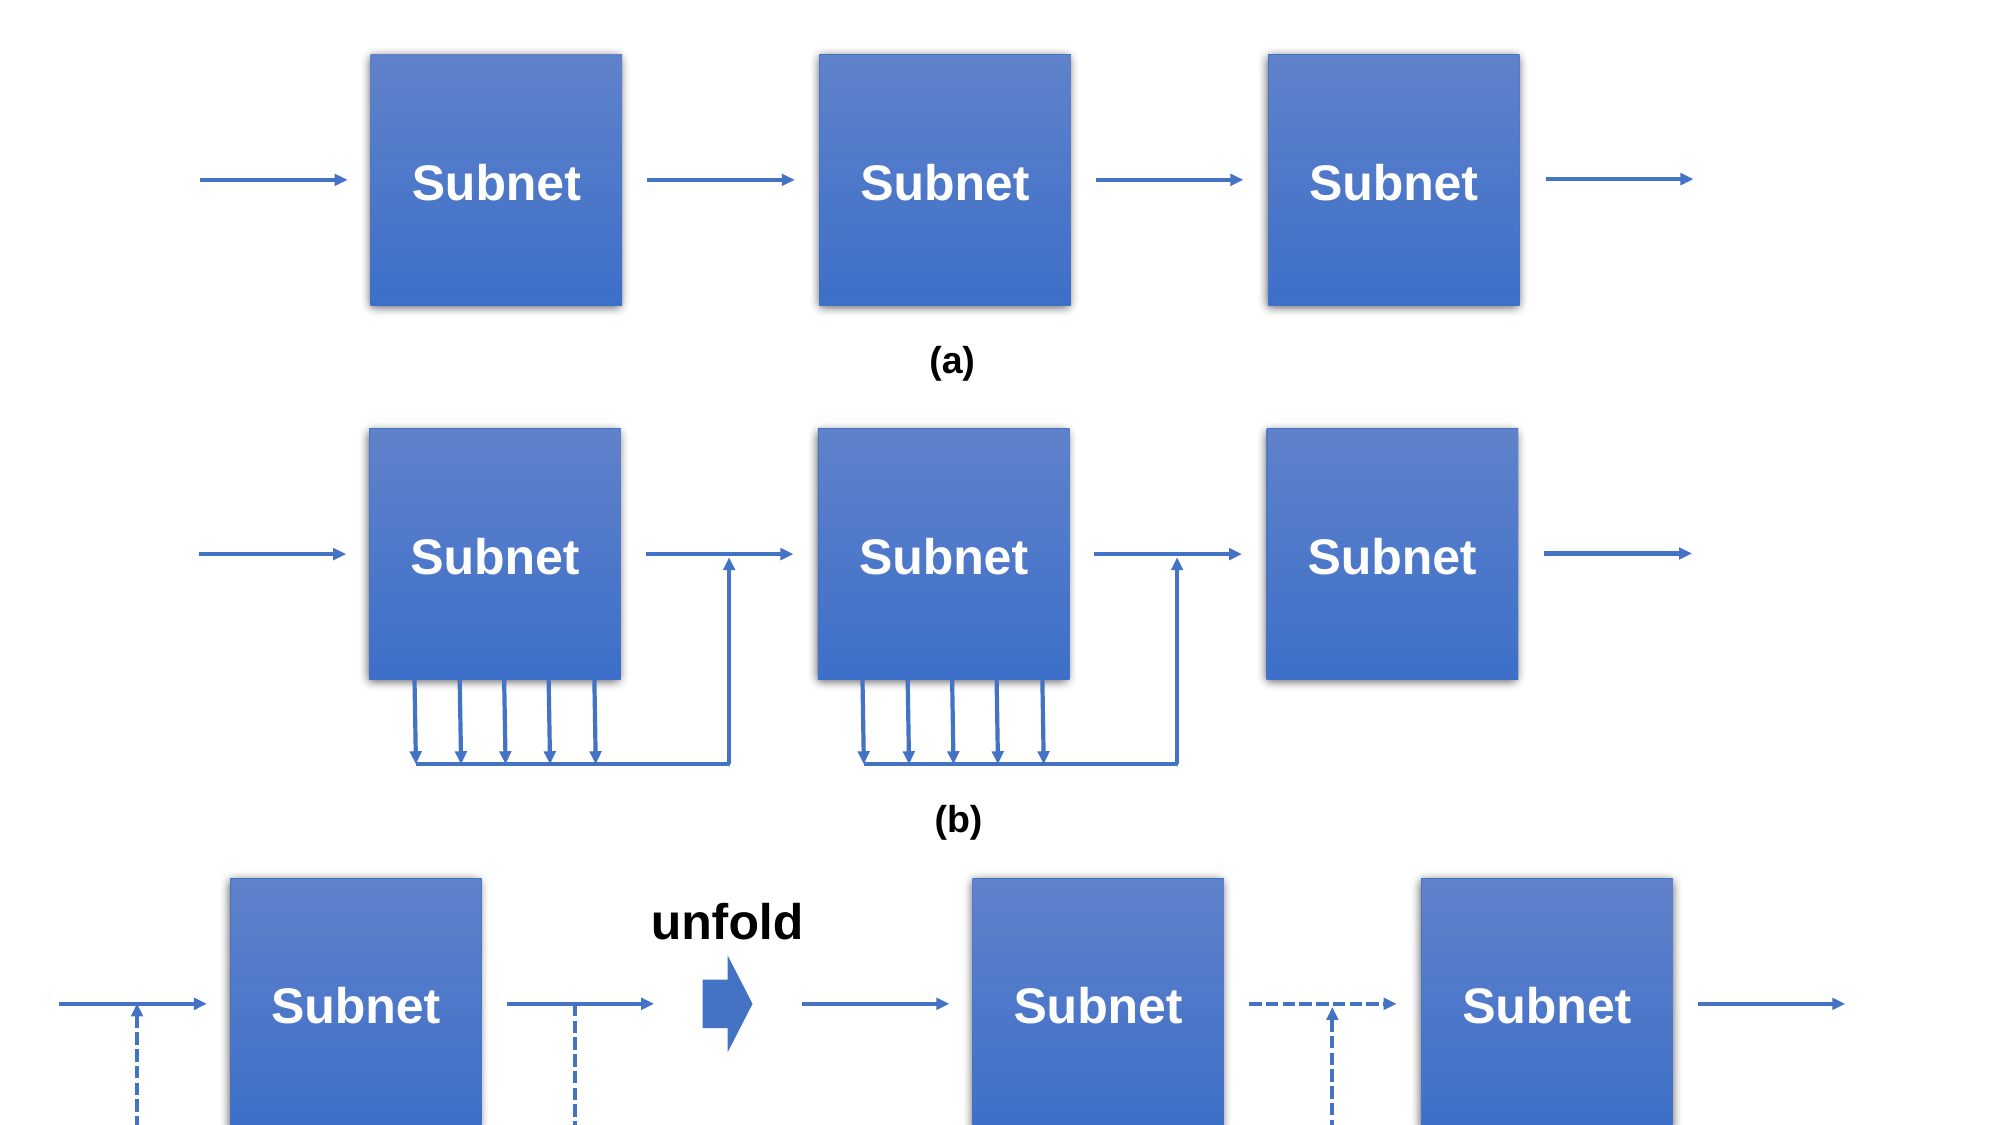

Subnet
Subnet
Subnet
(a)
Subnet
Subnet
Subnet
(b)
Subnet
Subnet
Subnet
unfold

(c)